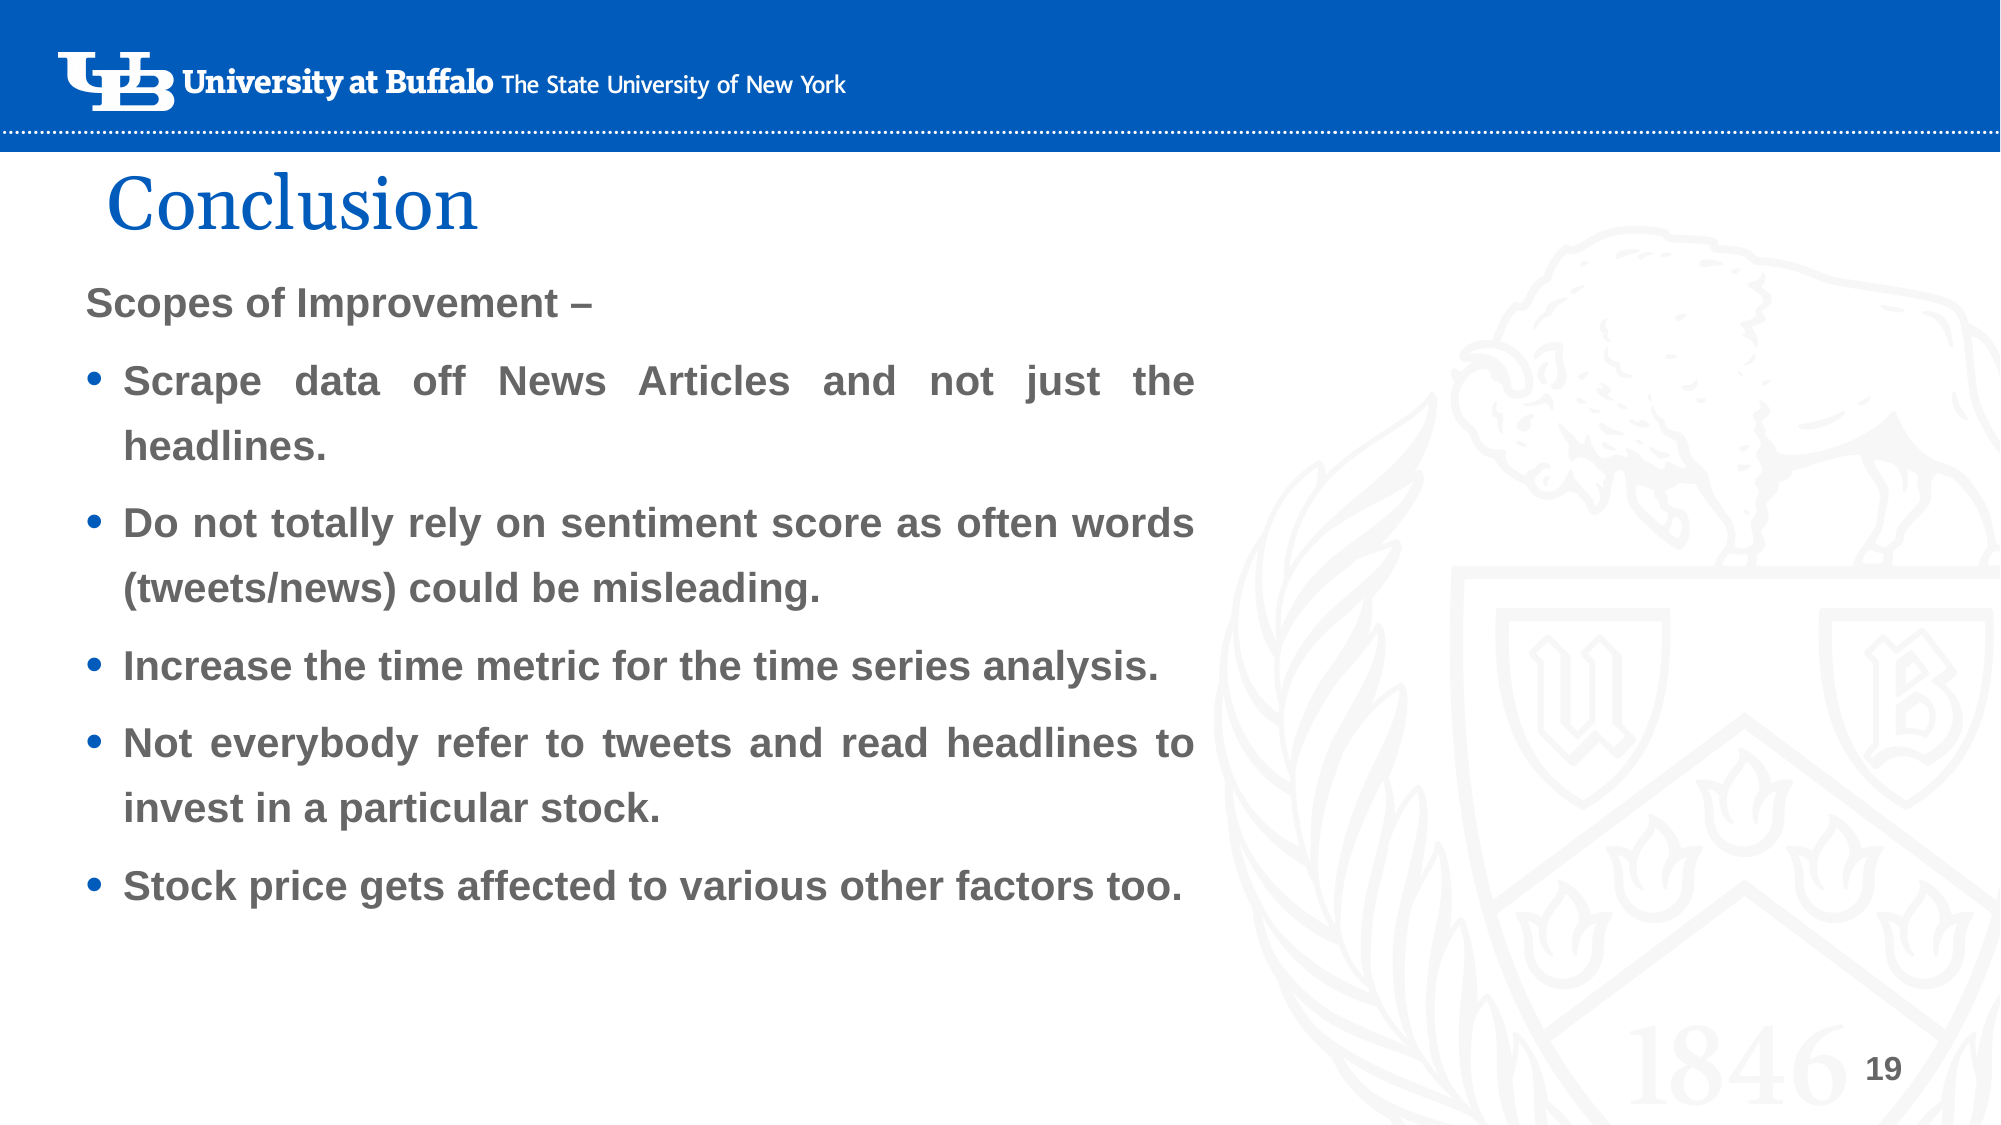

# Conclusion
Scopes of Improvement –
Scrape data off News Articles and not just the headlines.
Do not totally rely on sentiment score as often words (tweets/news) could be misleading.
Increase the time metric for the time series analysis.
Not everybody refer to tweets and read headlines to invest in a particular stock.
Stock price gets affected to various other factors too.

19